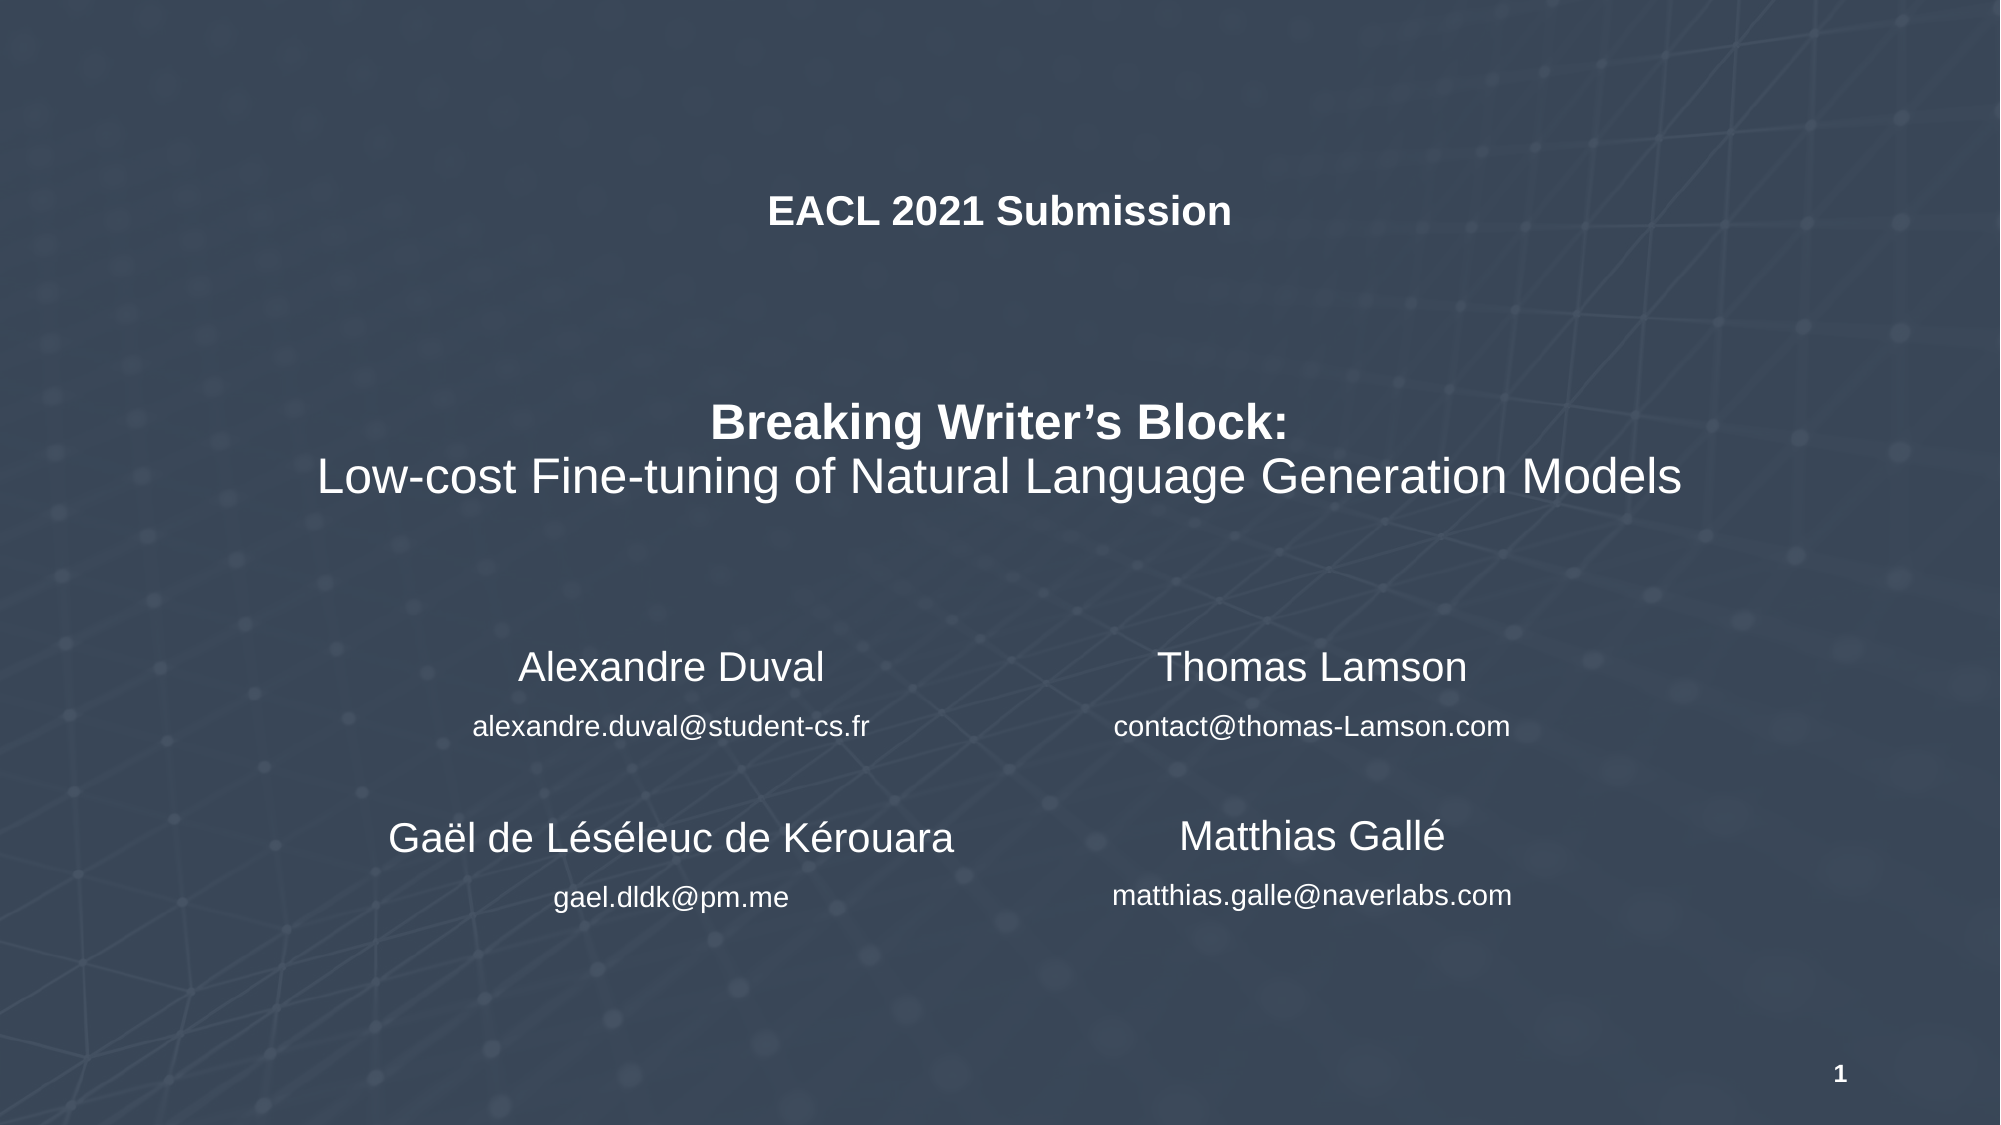

EACL 2021 Submission
# Breaking Writer’s Block: Low-cost Fine-tuning of Natural Language Generation Models
Alexandre Duval
alexandre.duval@student-cs.fr
Thomas Lamson
contact@thomas-Lamson.com
Matthias Gallé
matthias.galle@naverlabs.com
Gaël de Léséleuc de Kérouara
gael.dldk@pm.me
1